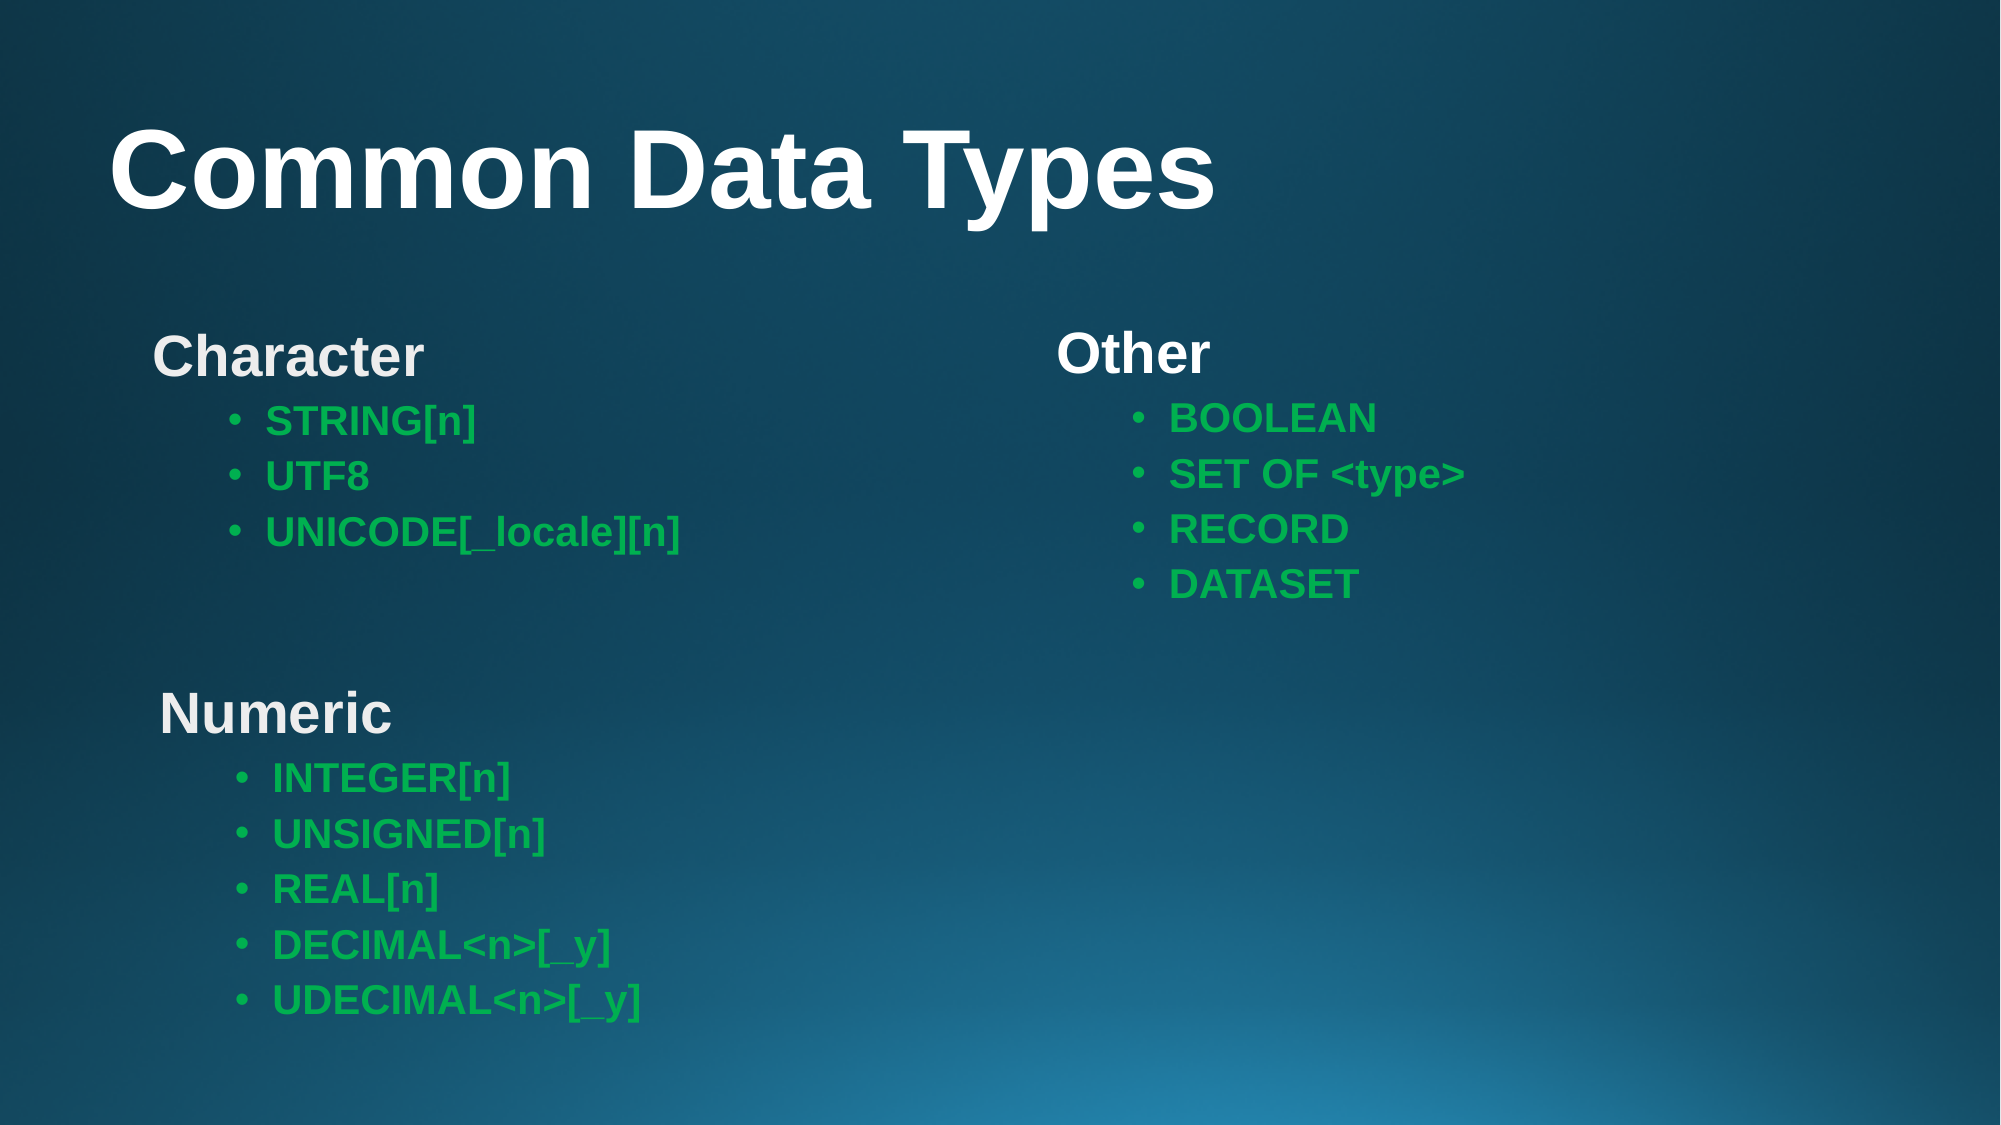

# Common Data Types
Other
BOOLEAN
SET OF <type>
RECORD
DATASET

Character
STRING[n]
UTF8
UNICODE[_locale][n]

Numeric
INTEGER[n]
UNSIGNED[n]
REAL[n]
DECIMAL<n>[_y]
UDECIMAL<n>[_y]